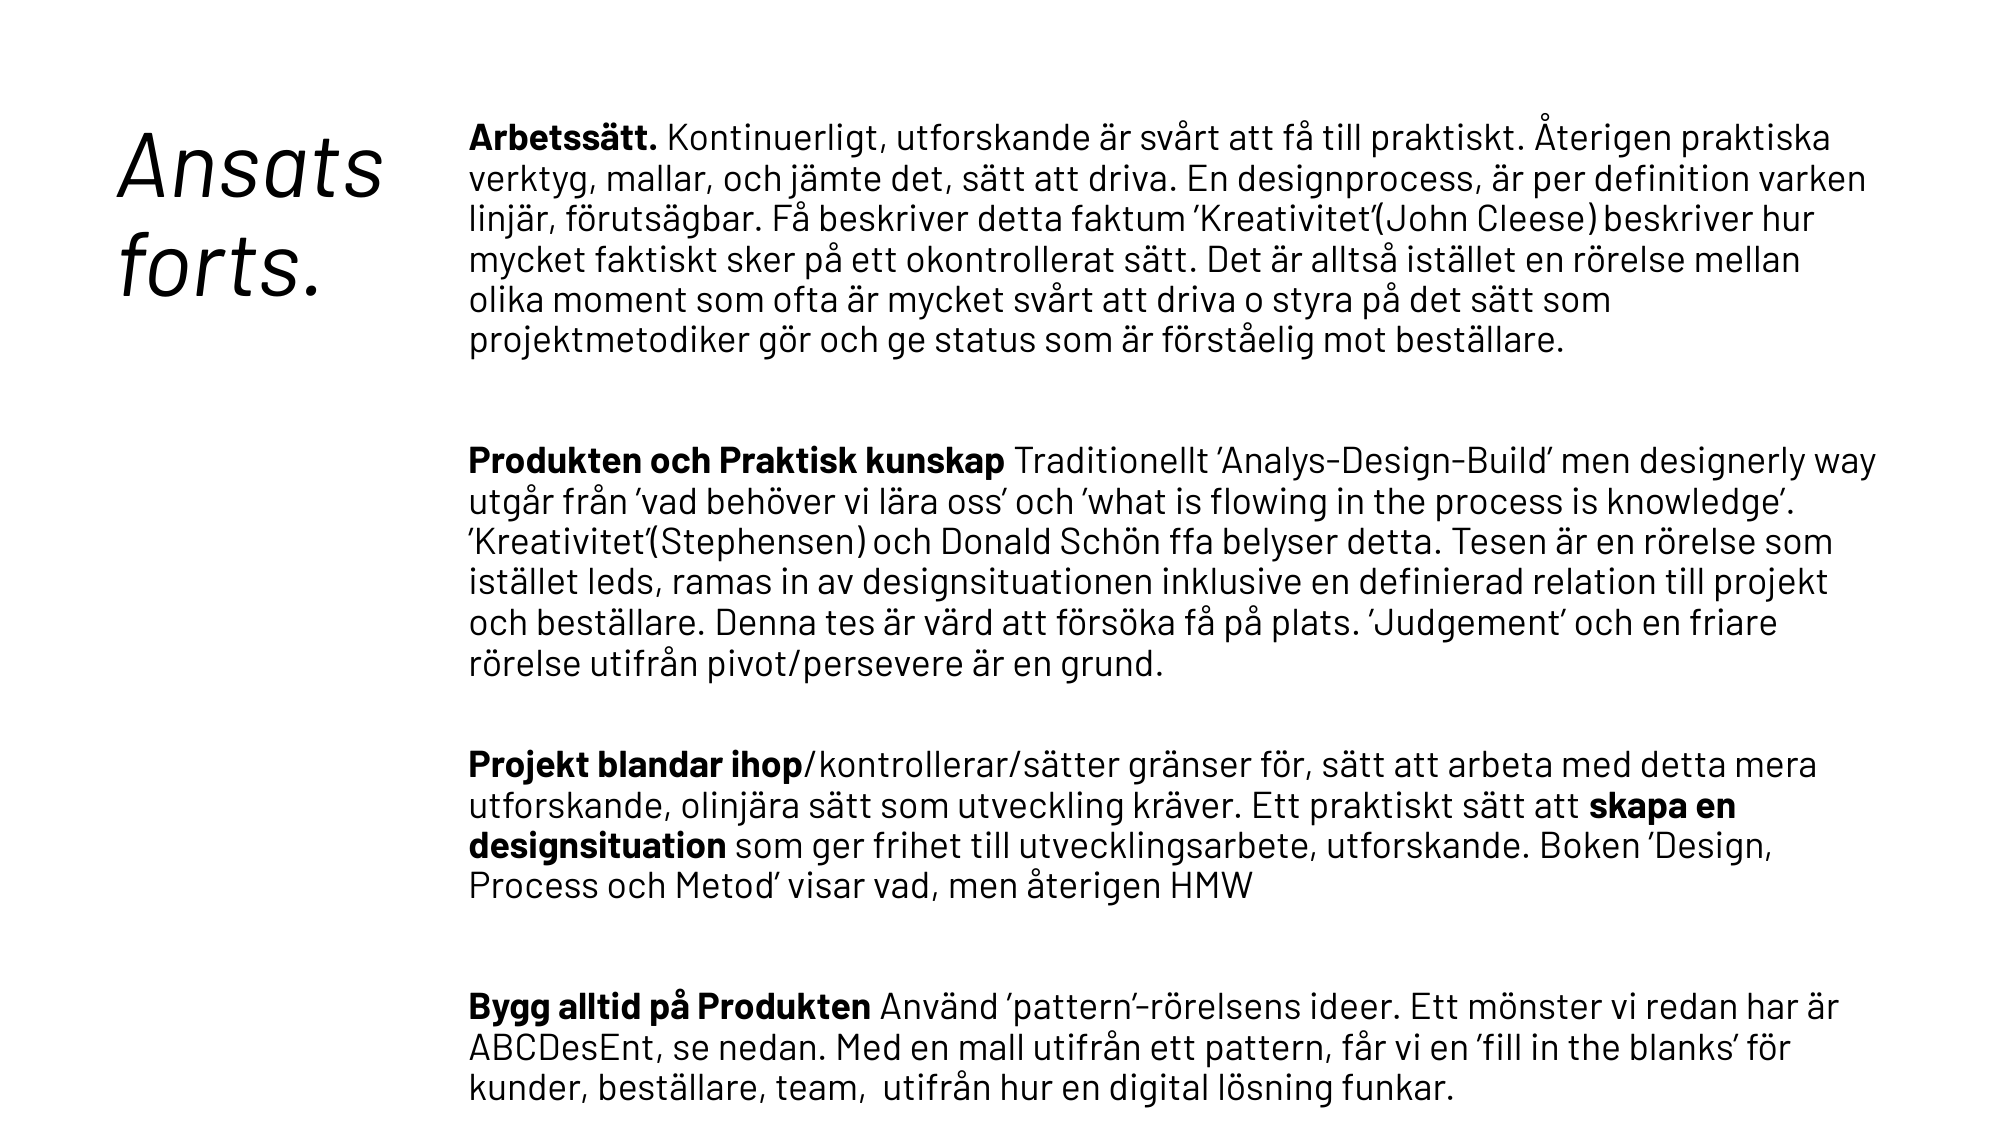

# Ansats forts.
Arbetssätt. Kontinuerligt, utforskande är svårt att få till praktiskt. Återigen praktiska verktyg, mallar, och jämte det, sätt att driva. En designprocess, är per definition varken linjär, förutsägbar. Få beskriver detta faktum ’Kreativitet’(John Cleese) beskriver hur mycket faktiskt sker på ett okontrollerat sätt. Det är alltså istället en rörelse mellan olika moment som ofta är mycket svårt att driva o styra på det sätt som projektmetodiker gör och ge status som är förståelig mot beställare.

Produkten och Praktisk kunskap Traditionellt ’Analys-Design-Build’ men designerly way utgår från ’vad behöver vi lära oss’ och ’what is flowing in the process is knowledge’. ’Kreativitet’(Stephensen) och Donald Schön ffa belyser detta. Tesen är en rörelse som istället leds, ramas in av designsituationen inklusive en definierad relation till projekt och beställare. Denna tes är värd att försöka få på plats. ’Judgement’ och en friare rörelse utifrån pivot/persevere är en grund.

Projekt blandar ihop/kontrollerar/sätter gränser för, sätt att arbeta med detta mera utforskande, olinjära sätt som utveckling kräver. Ett praktiskt sätt att skapa en designsituation som ger frihet till utvecklingsarbete, utforskande. Boken ’Design, Process och Metod’ visar vad, men återigen HMW

Bygg alltid på Produkten Använd ’pattern’-rörelsens ideer. Ett mönster vi redan har är ABCDesEnt, se nedan. Med en mall utifrån ett pattern, får vi en ’fill in the blanks’ för kunder, beställare, team,  utifrån hur en digital lösning funkar.